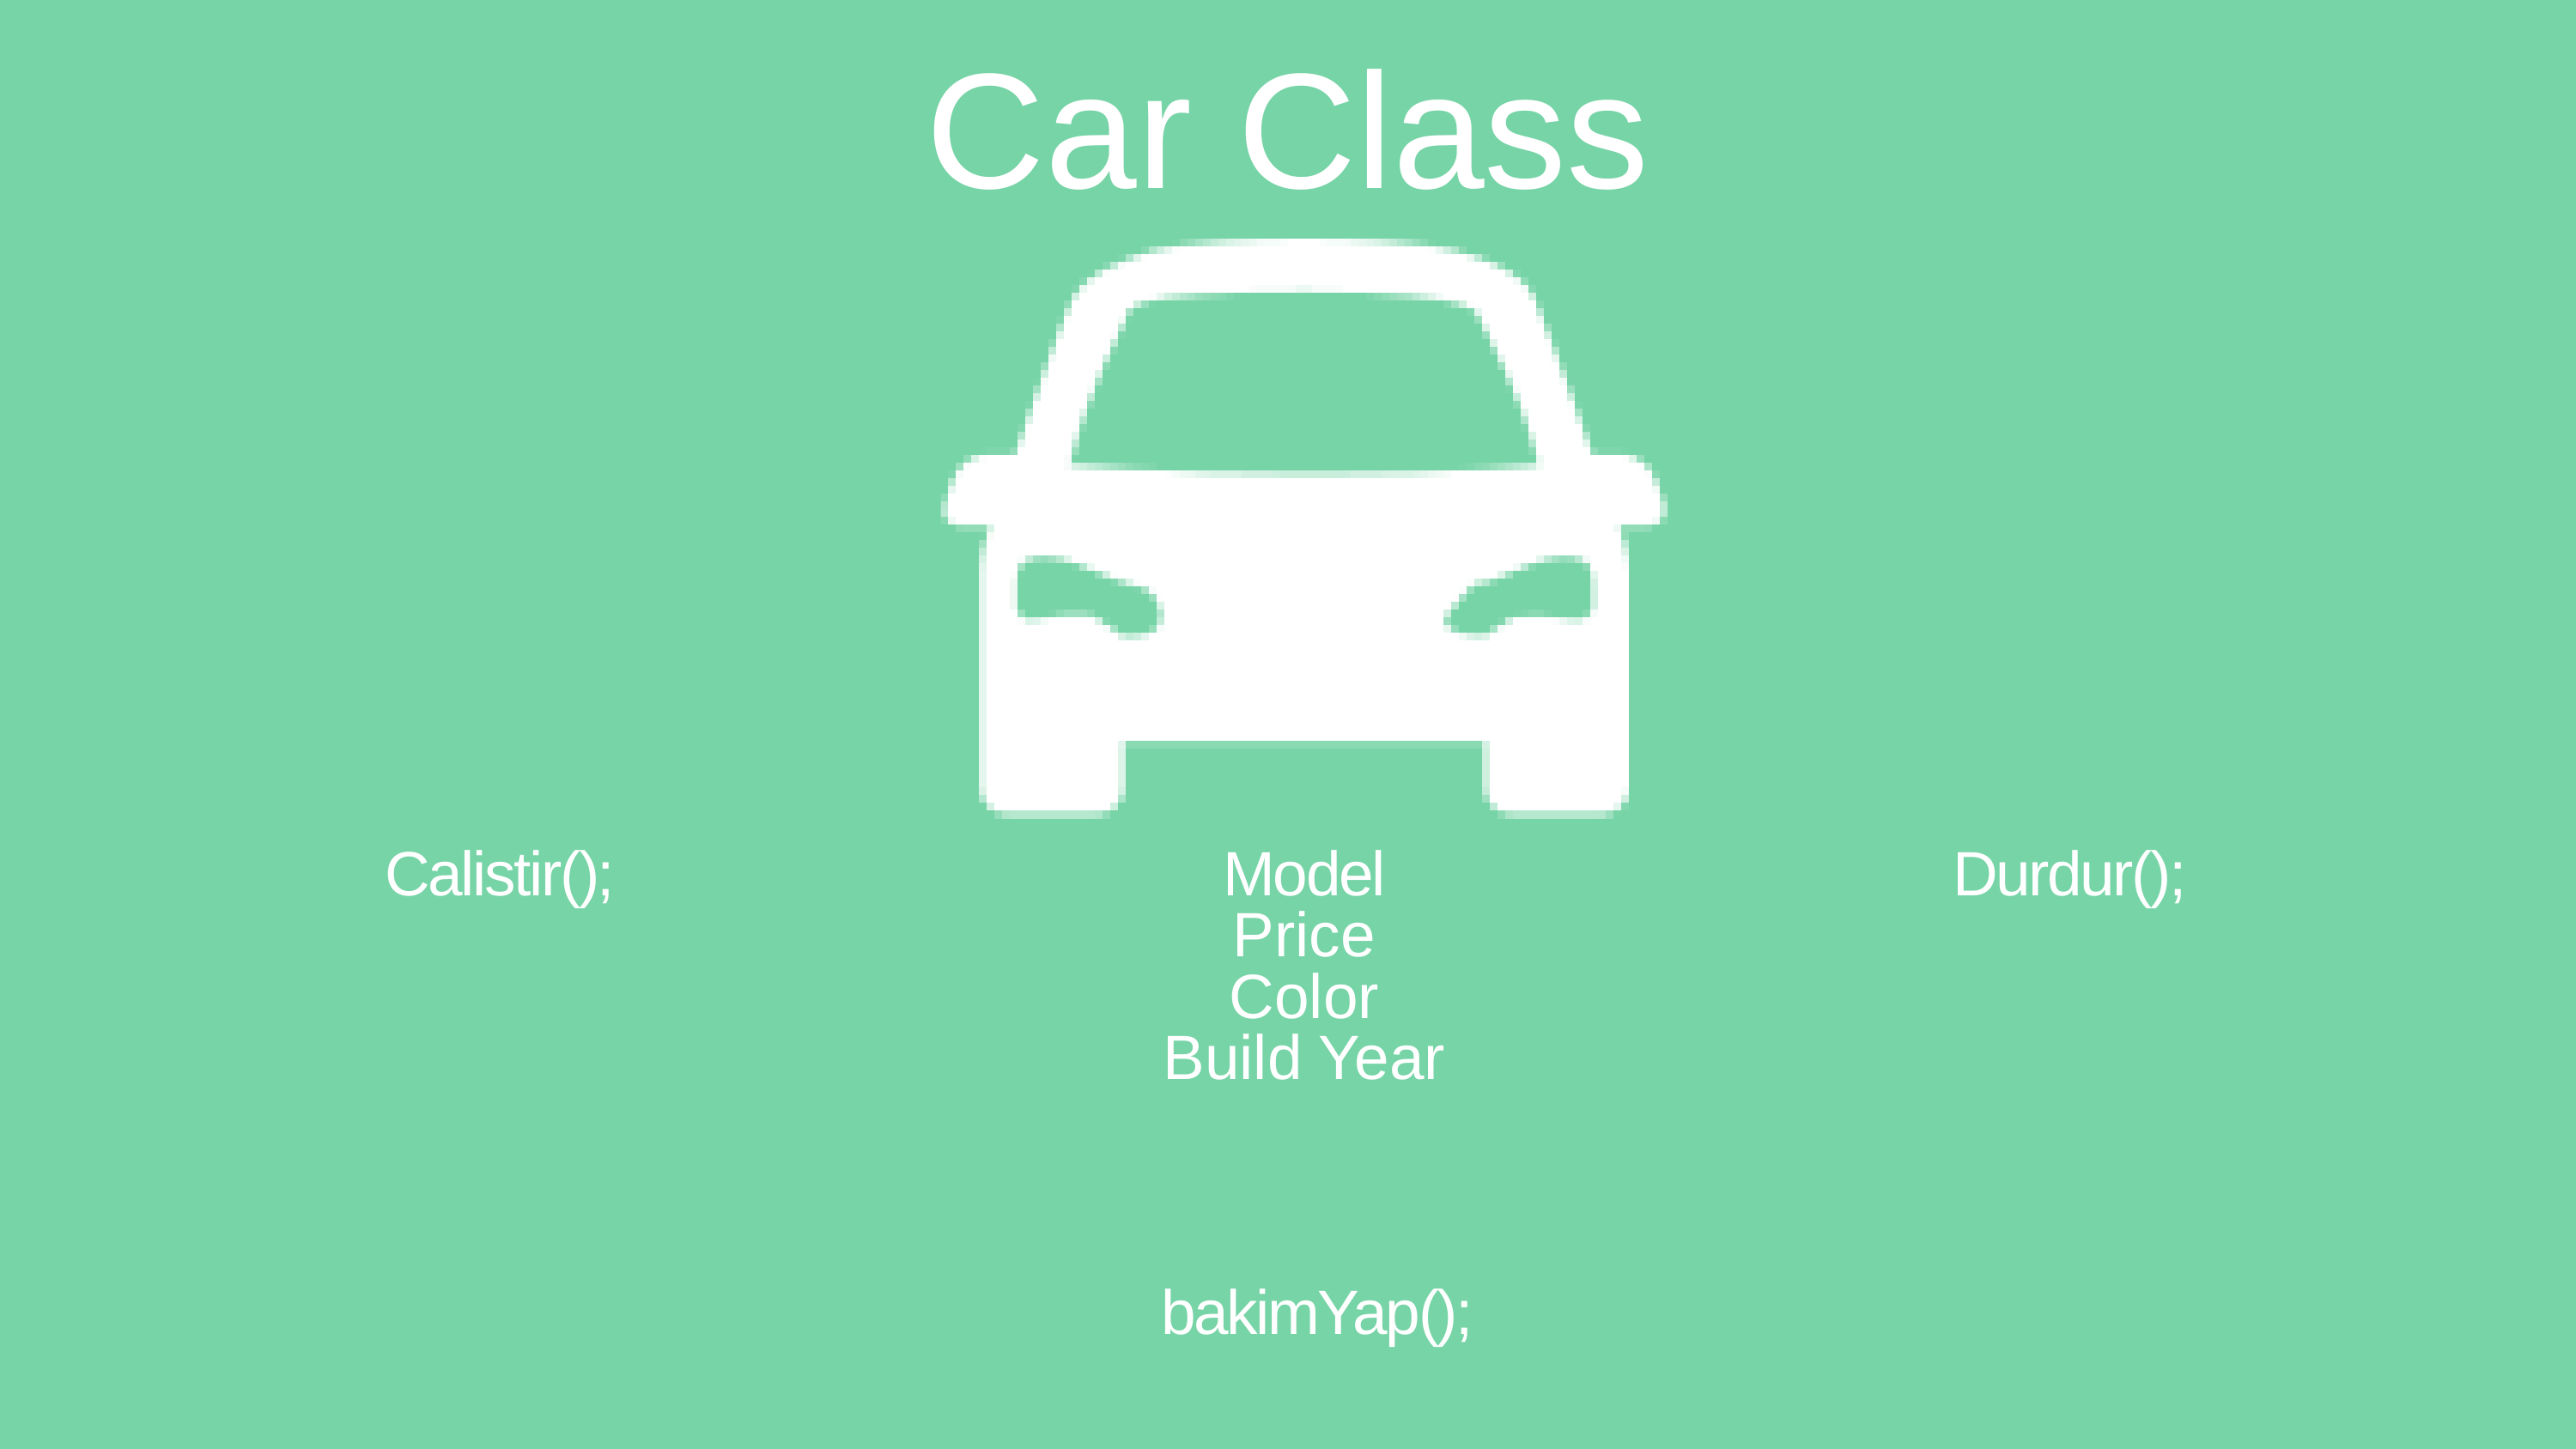

Car Class

Calistir();
Model
Price
Color
Build Year
Durdur();
bakimYap();